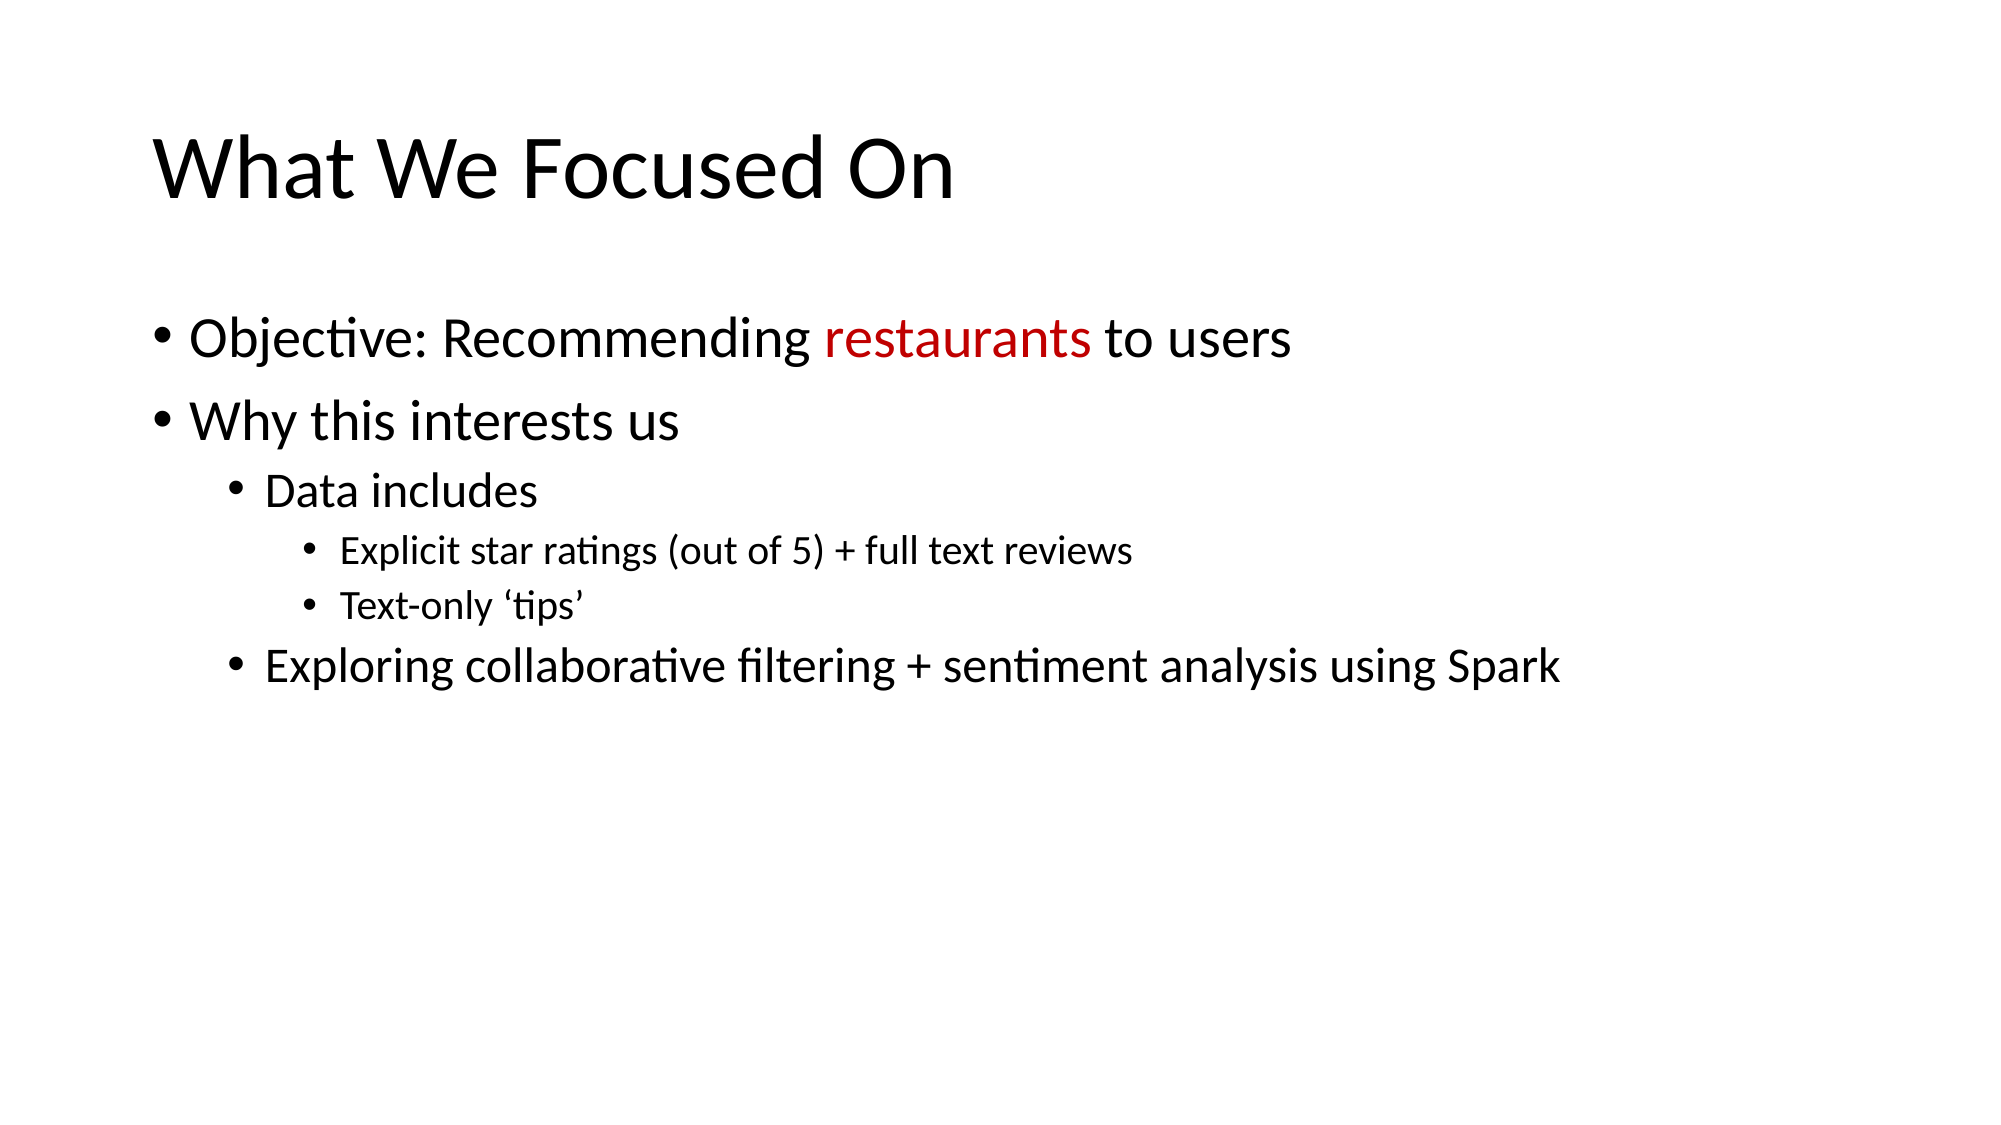

# What We Focused On
Objective: Recommending restaurants to users
Why this interests us
Data includes
Explicit star ratings (out of 5) + full text reviews
Text-only ‘tips’
Exploring collaborative filtering + sentiment analysis using Spark